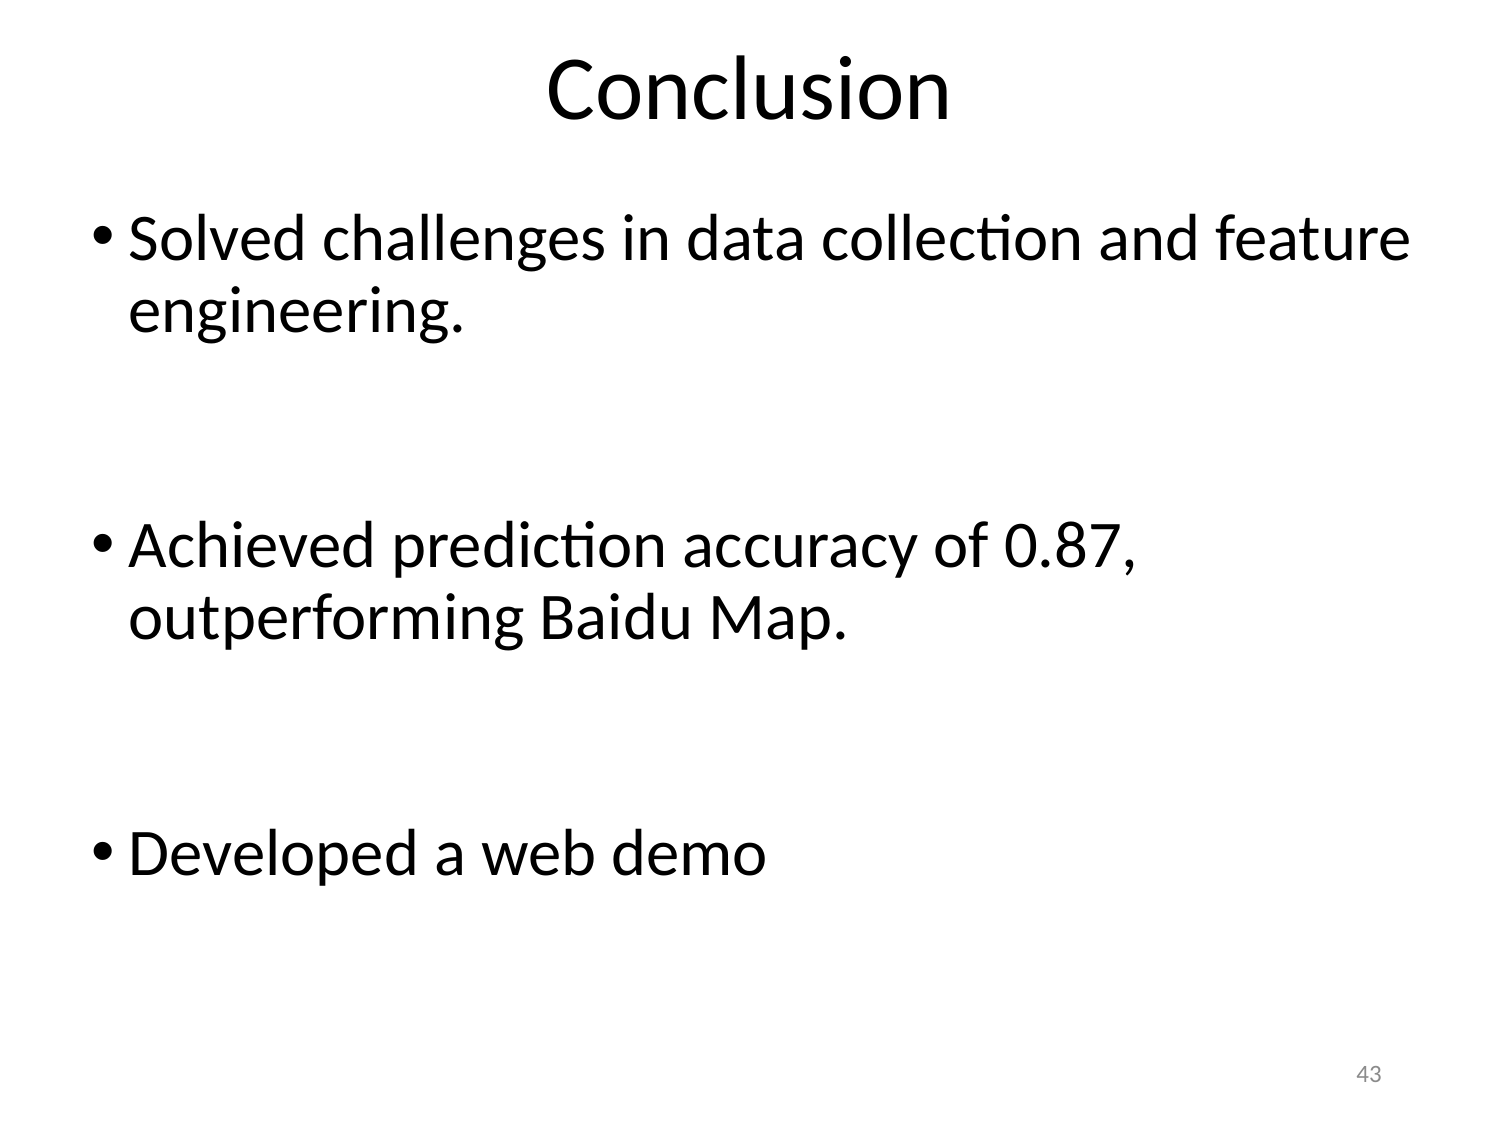

# Conclusion
Solved challenges in data collection and feature engineering.

Achieved prediction accuracy of 0.87, outperforming Baidu Map.

Developed a web demo

43